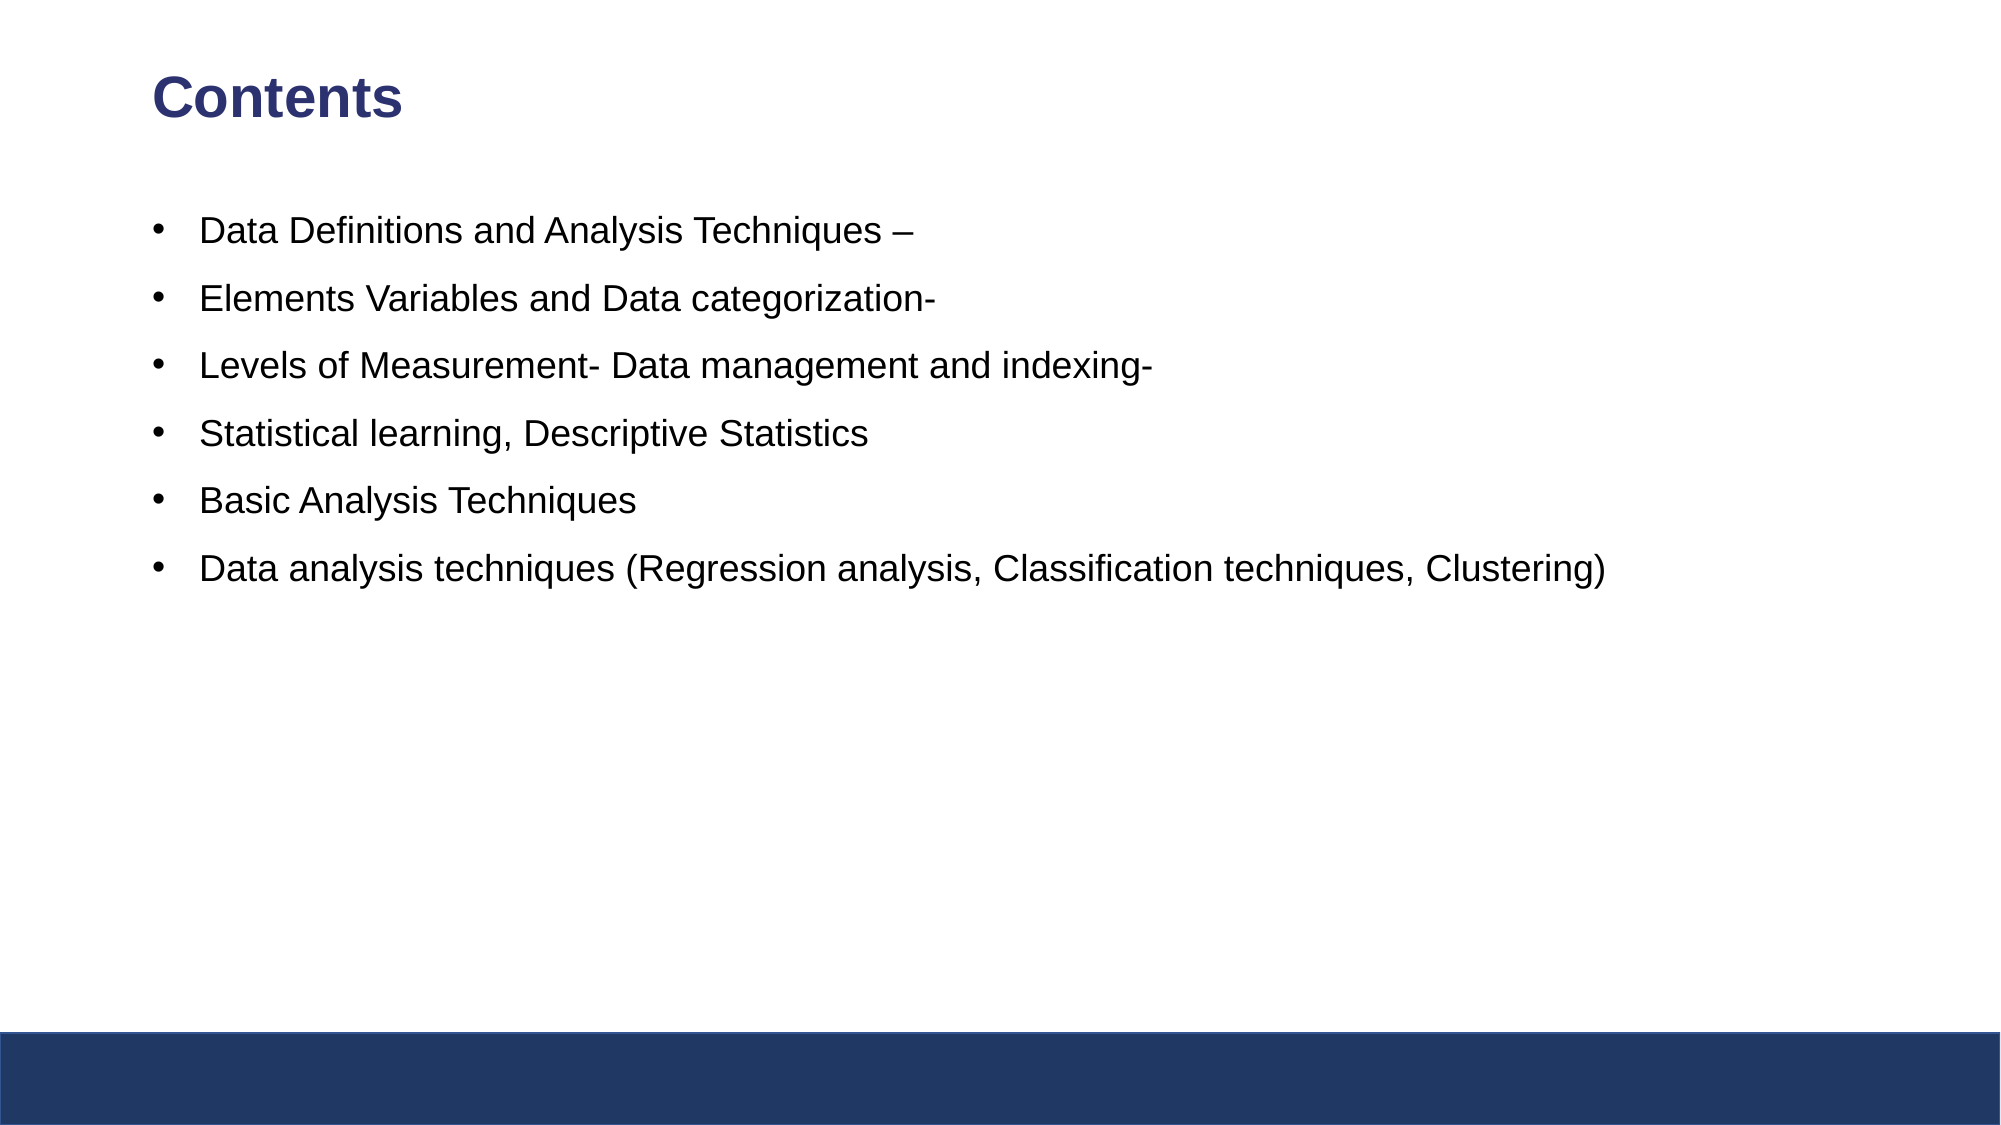

Contents
Data Definitions and Analysis Techniques –
Elements Variables and Data categorization-
Levels of Measurement- Data management and indexing-
Statistical learning, Descriptive Statistics
Basic Analysis Techniques
Data analysis techniques (Regression analysis, Classification techniques, Clustering)
2